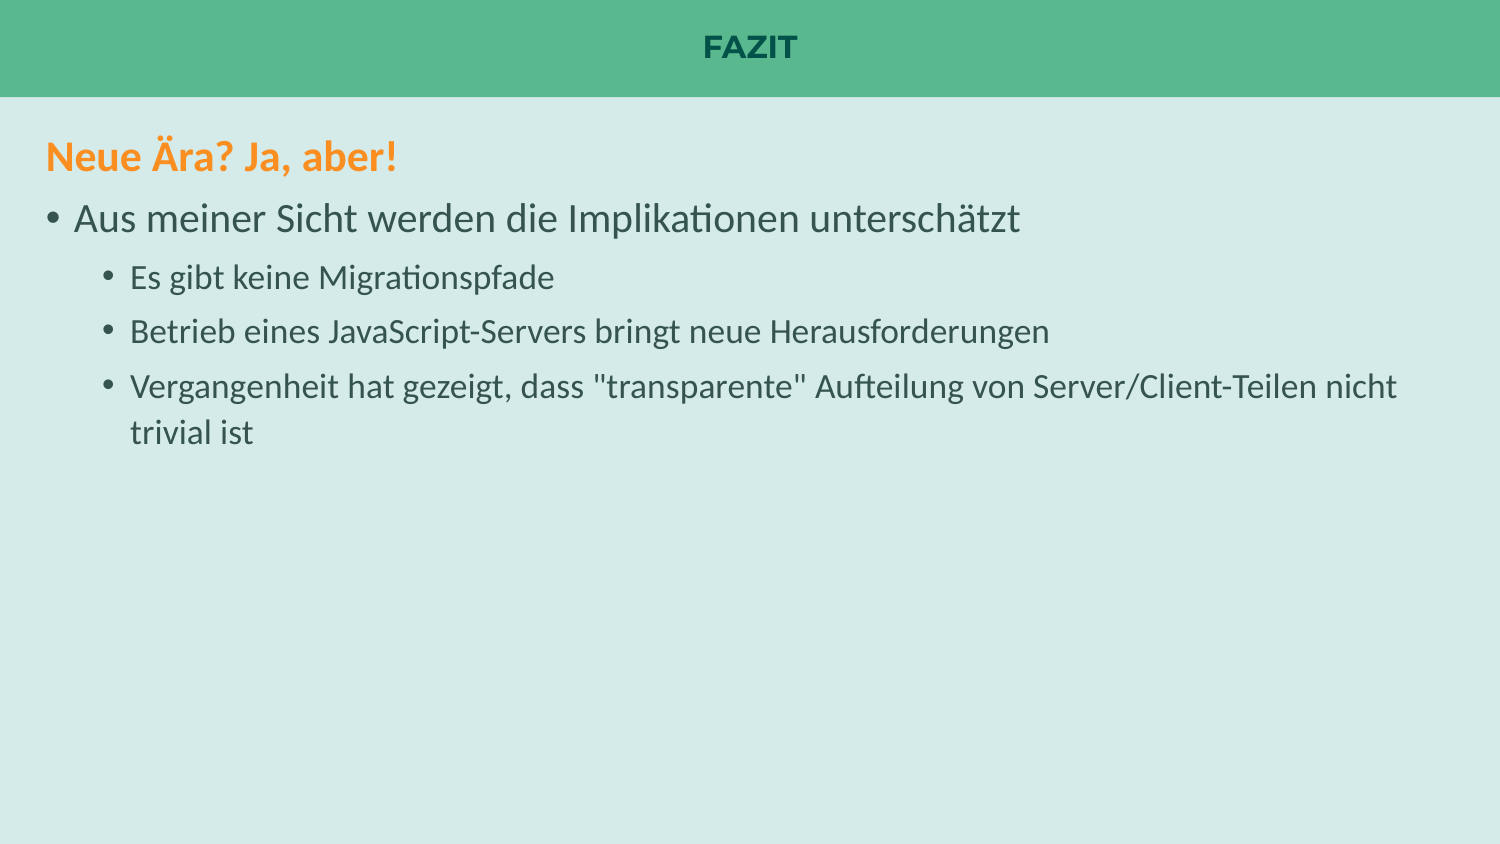

# Fazit
Neue Ära? Ja, aber!
Aus meiner Sicht werden die Implikationen unterschätzt
Es gibt keine Migrationspfade
Betrieb eines JavaScript-Servers bringt neue Herausforderungen
Vergangenheit hat gezeigt, dass "transparente" Aufteilung von Server/Client-Teilen nicht trivial ist